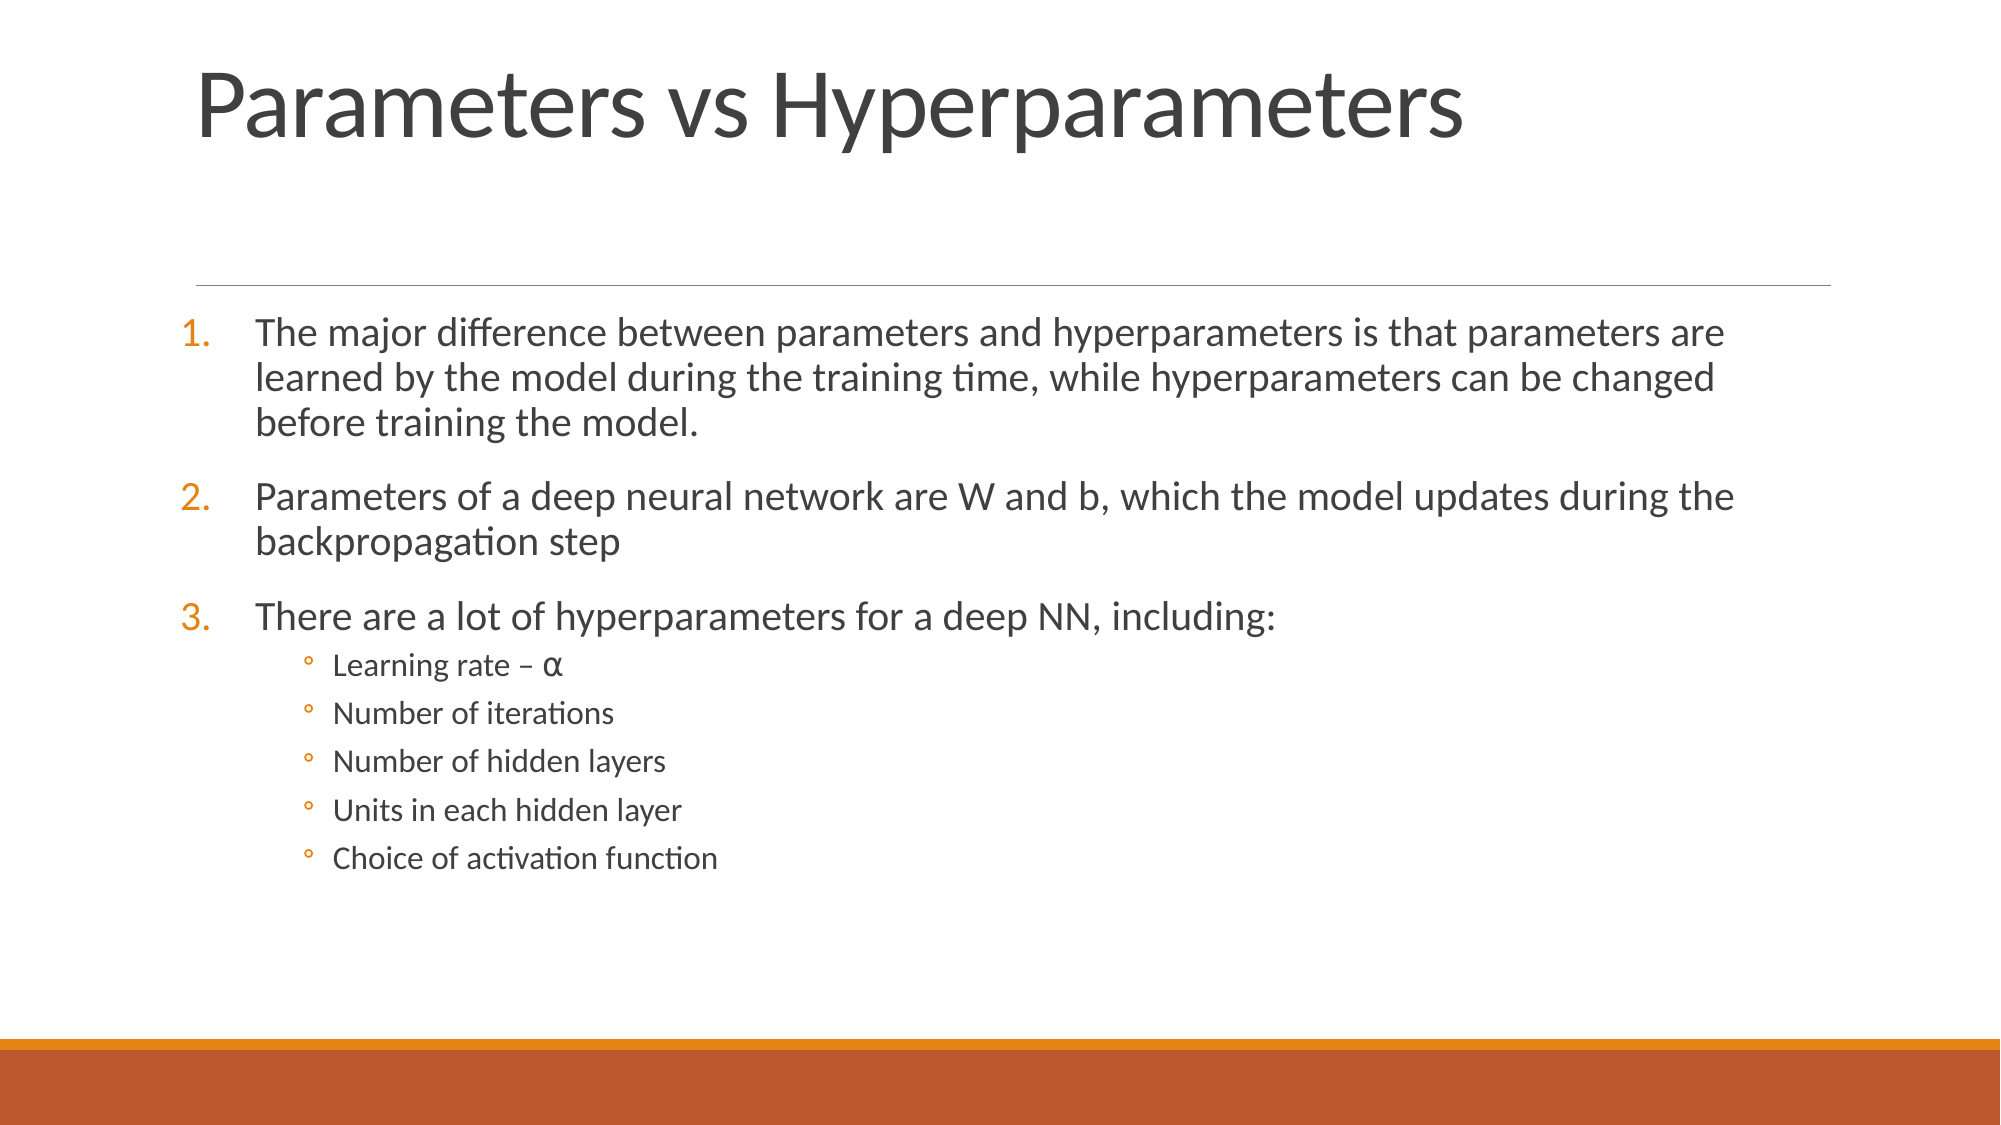

# Parameters vs Hyperparameters
The major difference between parameters and hyperparameters is that parameters are learned by the model during the training time, while hyperparameters can be changed before training the model.
Parameters of a deep neural network are W and b, which the model updates during the backpropagation step
There are a lot of hyperparameters for a deep NN, including:
Learning rate – ⍺
Number of iterations
Number of hidden layers
Units in each hidden layer
Choice of activation function